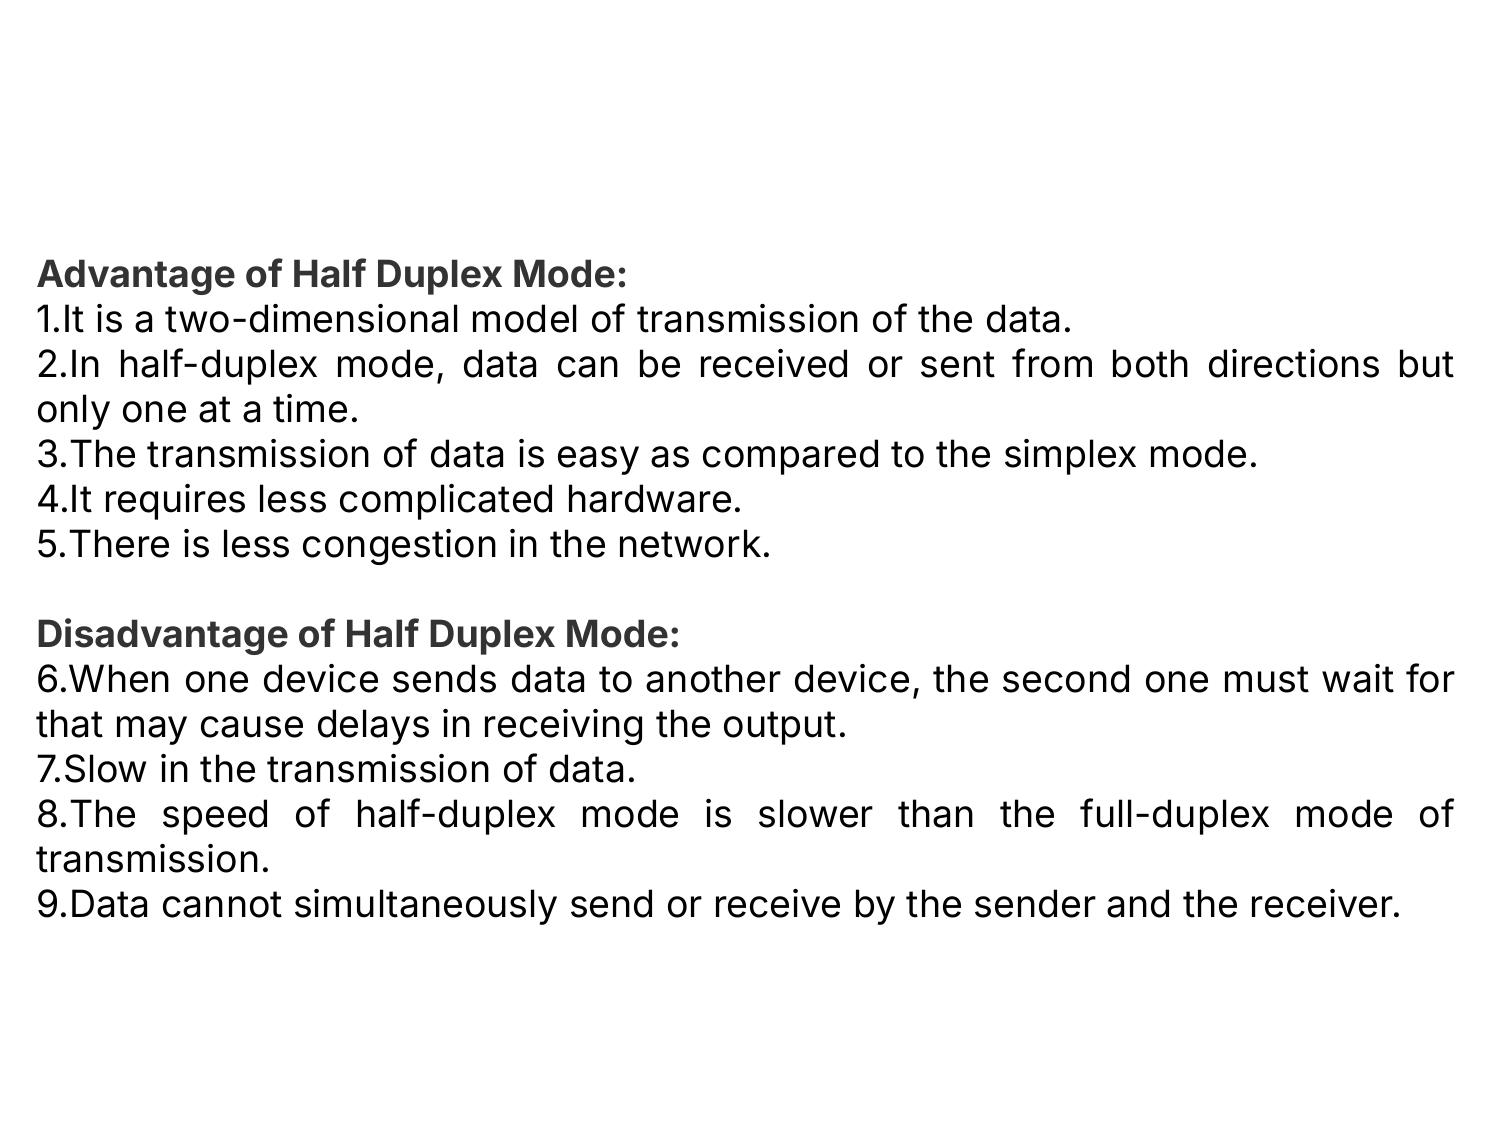

#
Advantage of Half Duplex Mode:
It is a two-dimensional model of transmission of the data.
In half-duplex mode, data can be received or sent from both directions but only one at a time.
The transmission of data is easy as compared to the simplex mode.
It requires less complicated hardware.
There is less congestion in the network.

Disadvantage of Half Duplex Mode:
When one device sends data to another device, the second one must wait for that may cause delays in receiving the output.
Slow in the transmission of data.
The speed of half-duplex mode is slower than the full-duplex mode of transmission.
Data cannot simultaneously send or receive by the sender and the receiver.